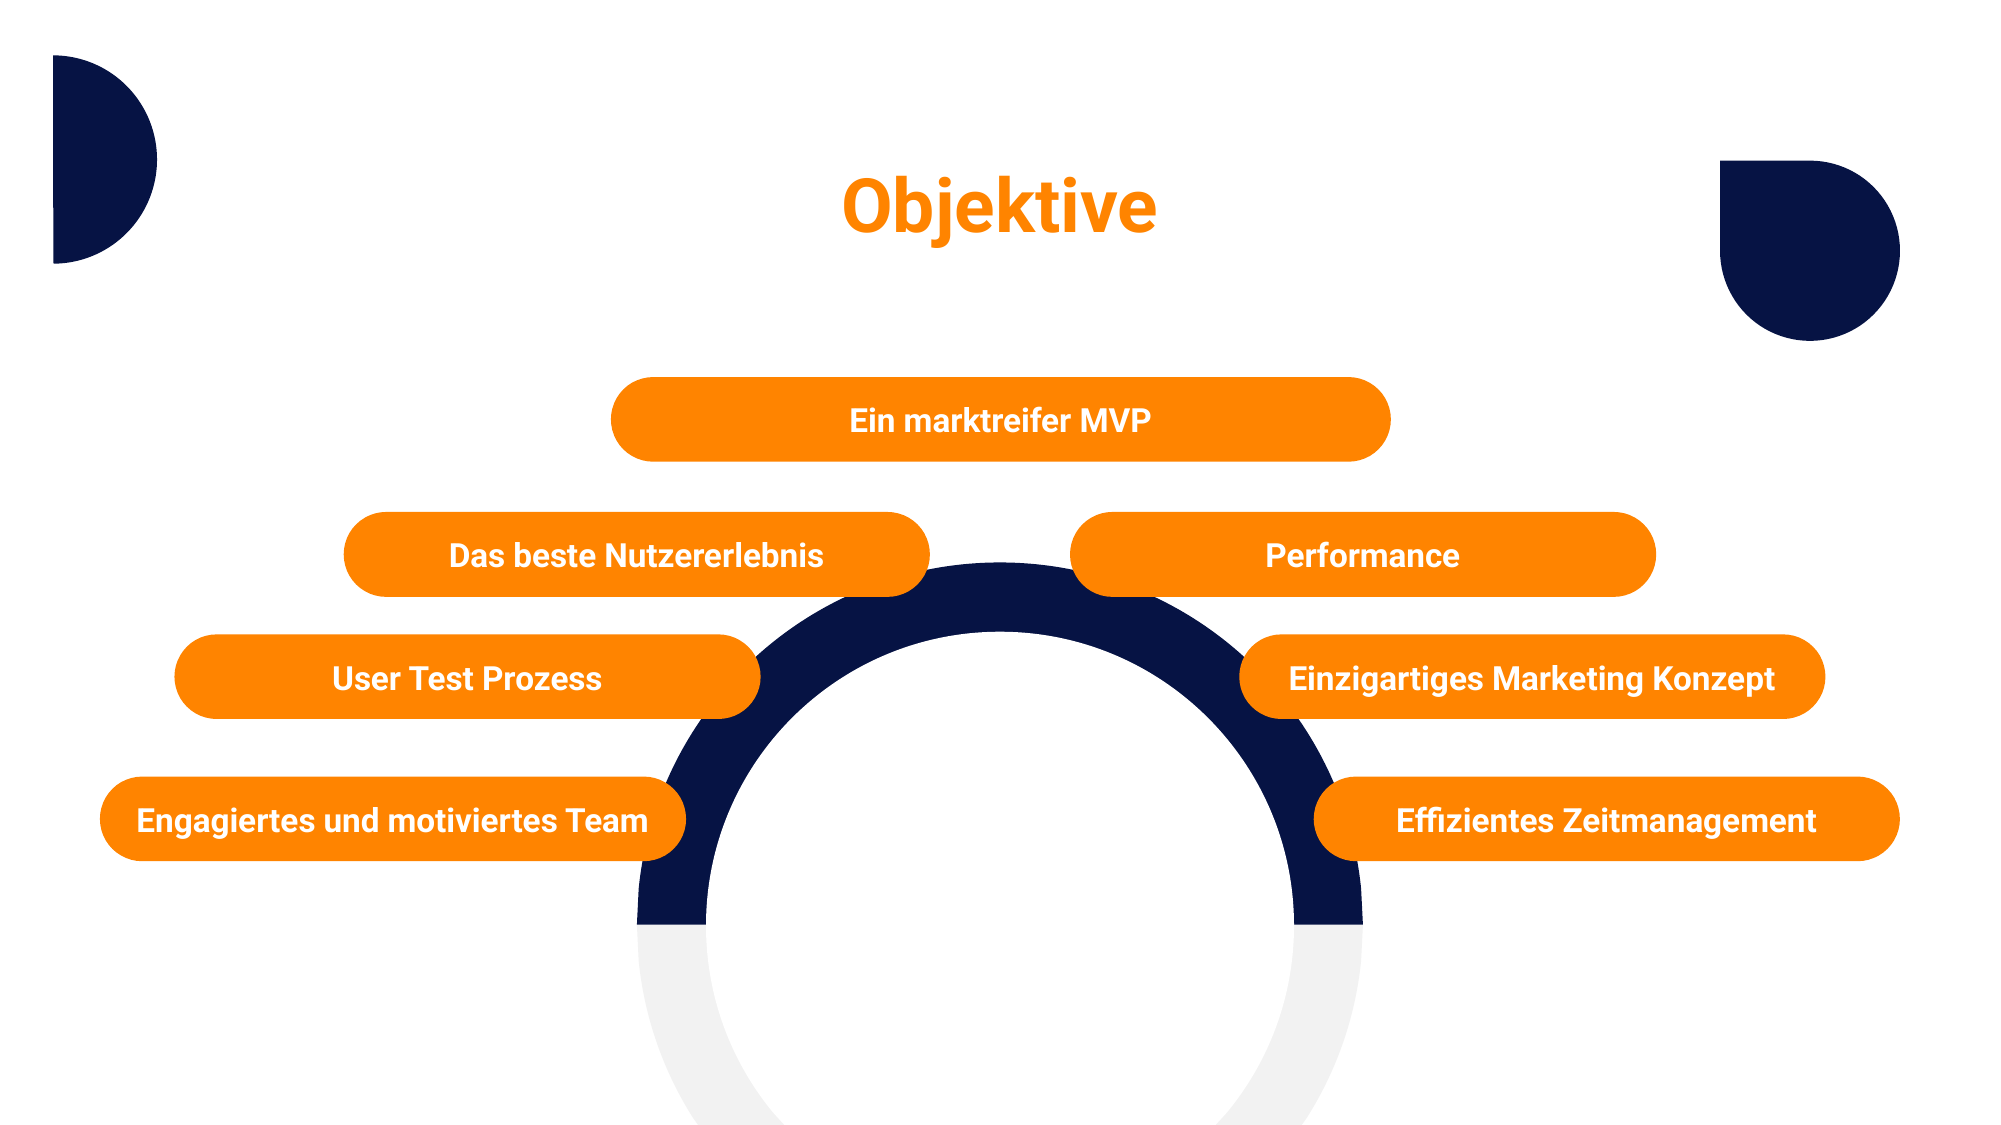

Objektive

Ein marktreifer MVP
Das beste Nutzererlebnis
Performance

User Test Prozess
Einzigartiges Marketing Konzept

Engagiertes und motiviertes Team
Effizientes Zeitmanagement